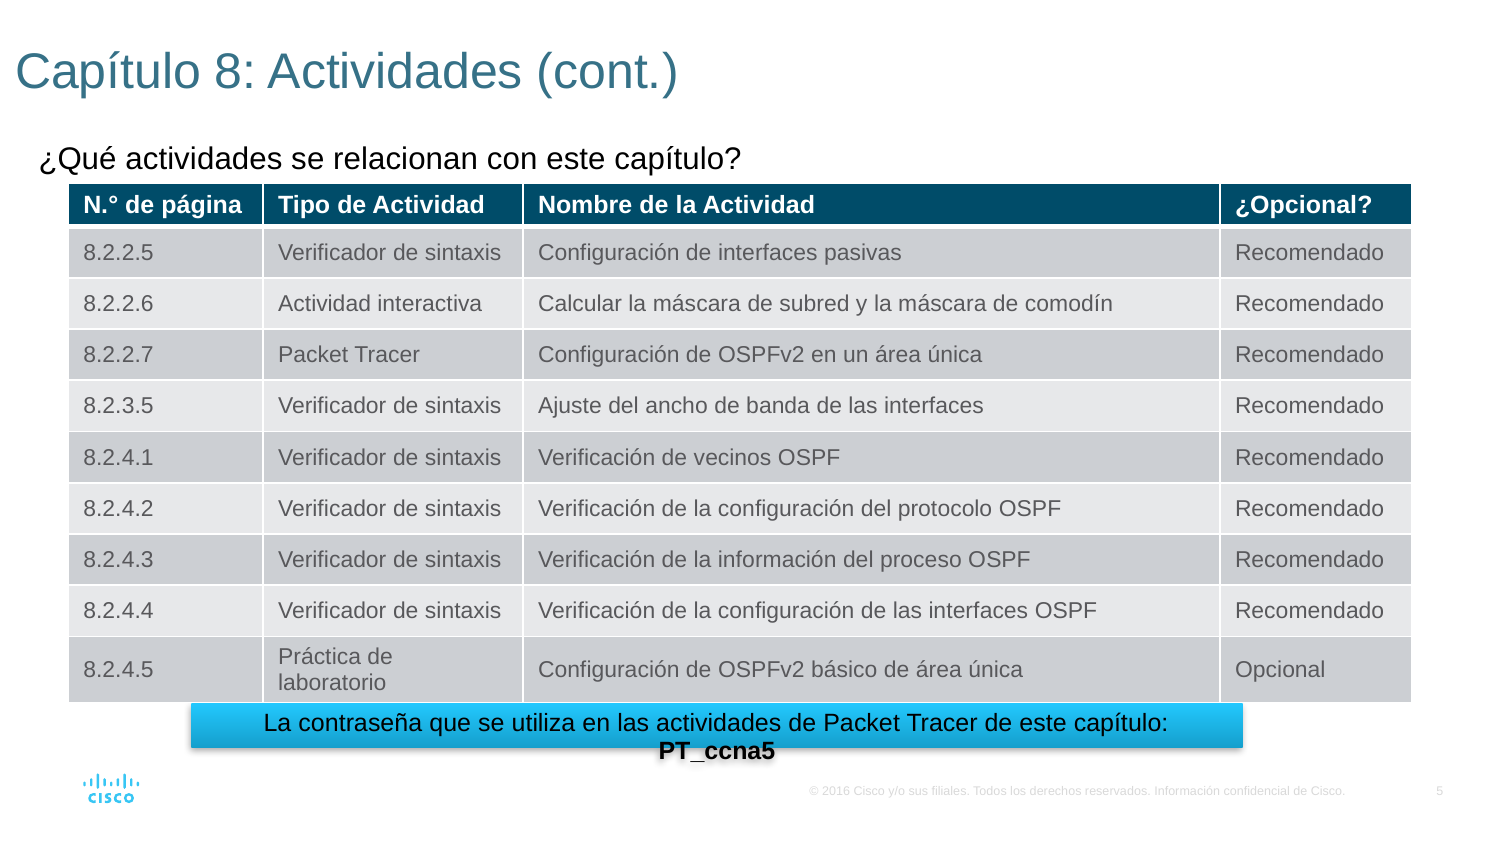

# Capítulo 8: Actividades (cont.)
¿Qué actividades se relacionan con este capítulo?

| N.° de página | Tipo de Actividad | Nombre de la Actividad | ¿Opcional? |
| --- | --- | --- | --- |
| 8.2.2.5 | Verificador de sintaxis | Configuración de interfaces pasivas | Recomendado |
| 8.2.2.6 | Actividad interactiva | Calcular la máscara de subred y la máscara de comodín | Recomendado |
| 8.2.2.7 | Packet Tracer | Configuración de OSPFv2 en un área única | Recomendado |
| 8.2.3.5 | Verificador de sintaxis | Ajuste del ancho de banda de las interfaces | Recomendado |
| 8.2.4.1 | Verificador de sintaxis | Verificación de vecinos OSPF | Recomendado |
| 8.2.4.2 | Verificador de sintaxis | Verificación de la configuración del protocolo OSPF | Recomendado |
| 8.2.4.3 | Verificador de sintaxis | Verificación de la información del proceso OSPF | Recomendado |
| 8.2.4.4 | Verificador de sintaxis | Verificación de la configuración de las interfaces OSPF | Recomendado |
| 8.2.4.5 | Práctica de laboratorio | Configuración de OSPFv2 básico de área única | Opcional |
La contraseña que se utiliza en las actividades de Packet Tracer de este capítulo: PT_ccna5